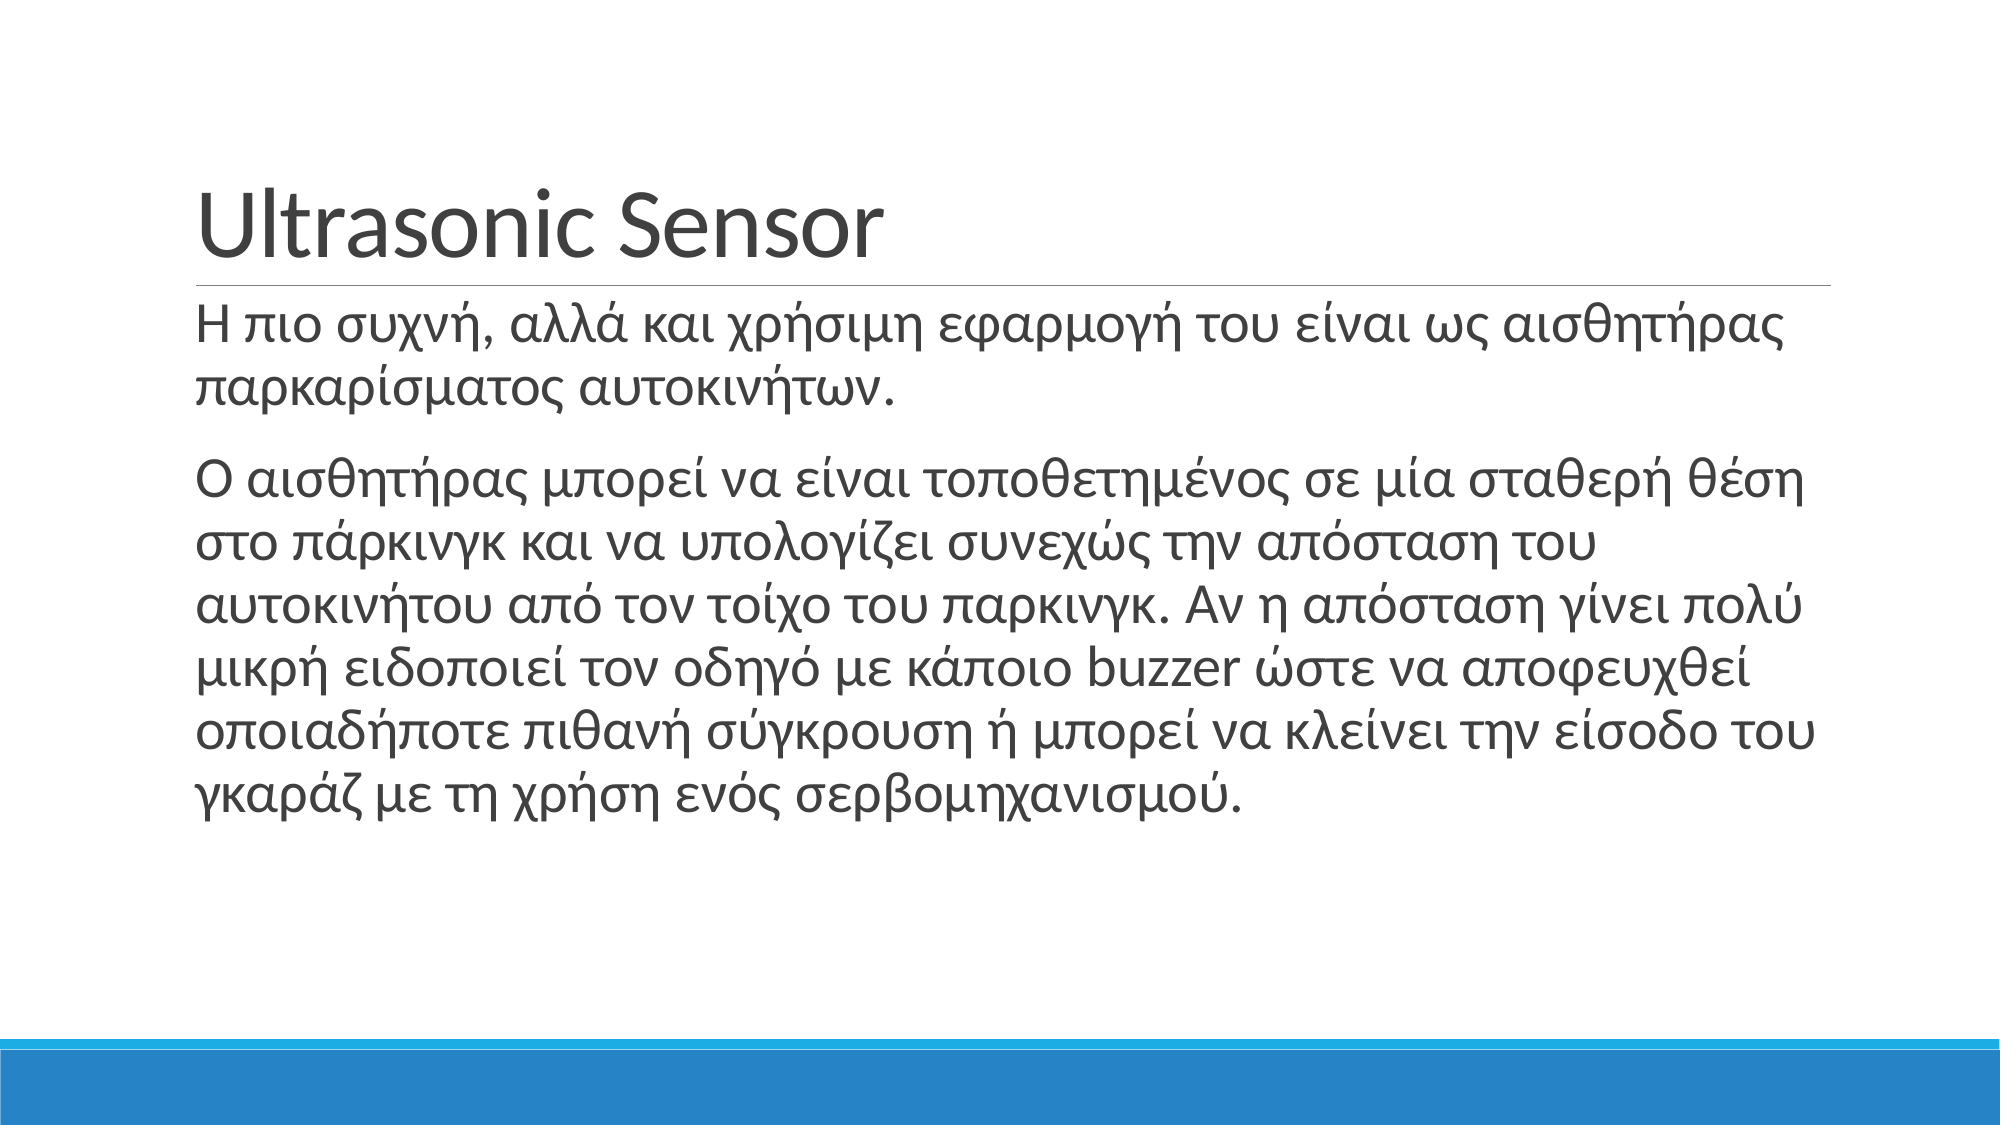

# Ultrasonic Sensor
Η πιο συχνή, αλλά και χρήσιμη εφαρμογή του είναι ως αισθητήρας παρκαρίσματος αυτοκινήτων.
Ο αισθητήρας μπορεί να είναι τοποθετημένος σε μία σταθερή θέση στο πάρκινγκ και να υπολογίζει συνεχώς την απόσταση του αυτοκινήτου από τον τοίχο του παρκινγκ. Αν η απόσταση γίνει πολύ μικρή ειδοποιεί τον οδηγό με κάποιο buzzer ώστε να αποφευχθεί οποιαδήποτε πιθανή σύγκρουση ή μπορεί να κλείνει την είσοδο του γκαράζ με τη χρήση ενός σερβομηχανισμού.